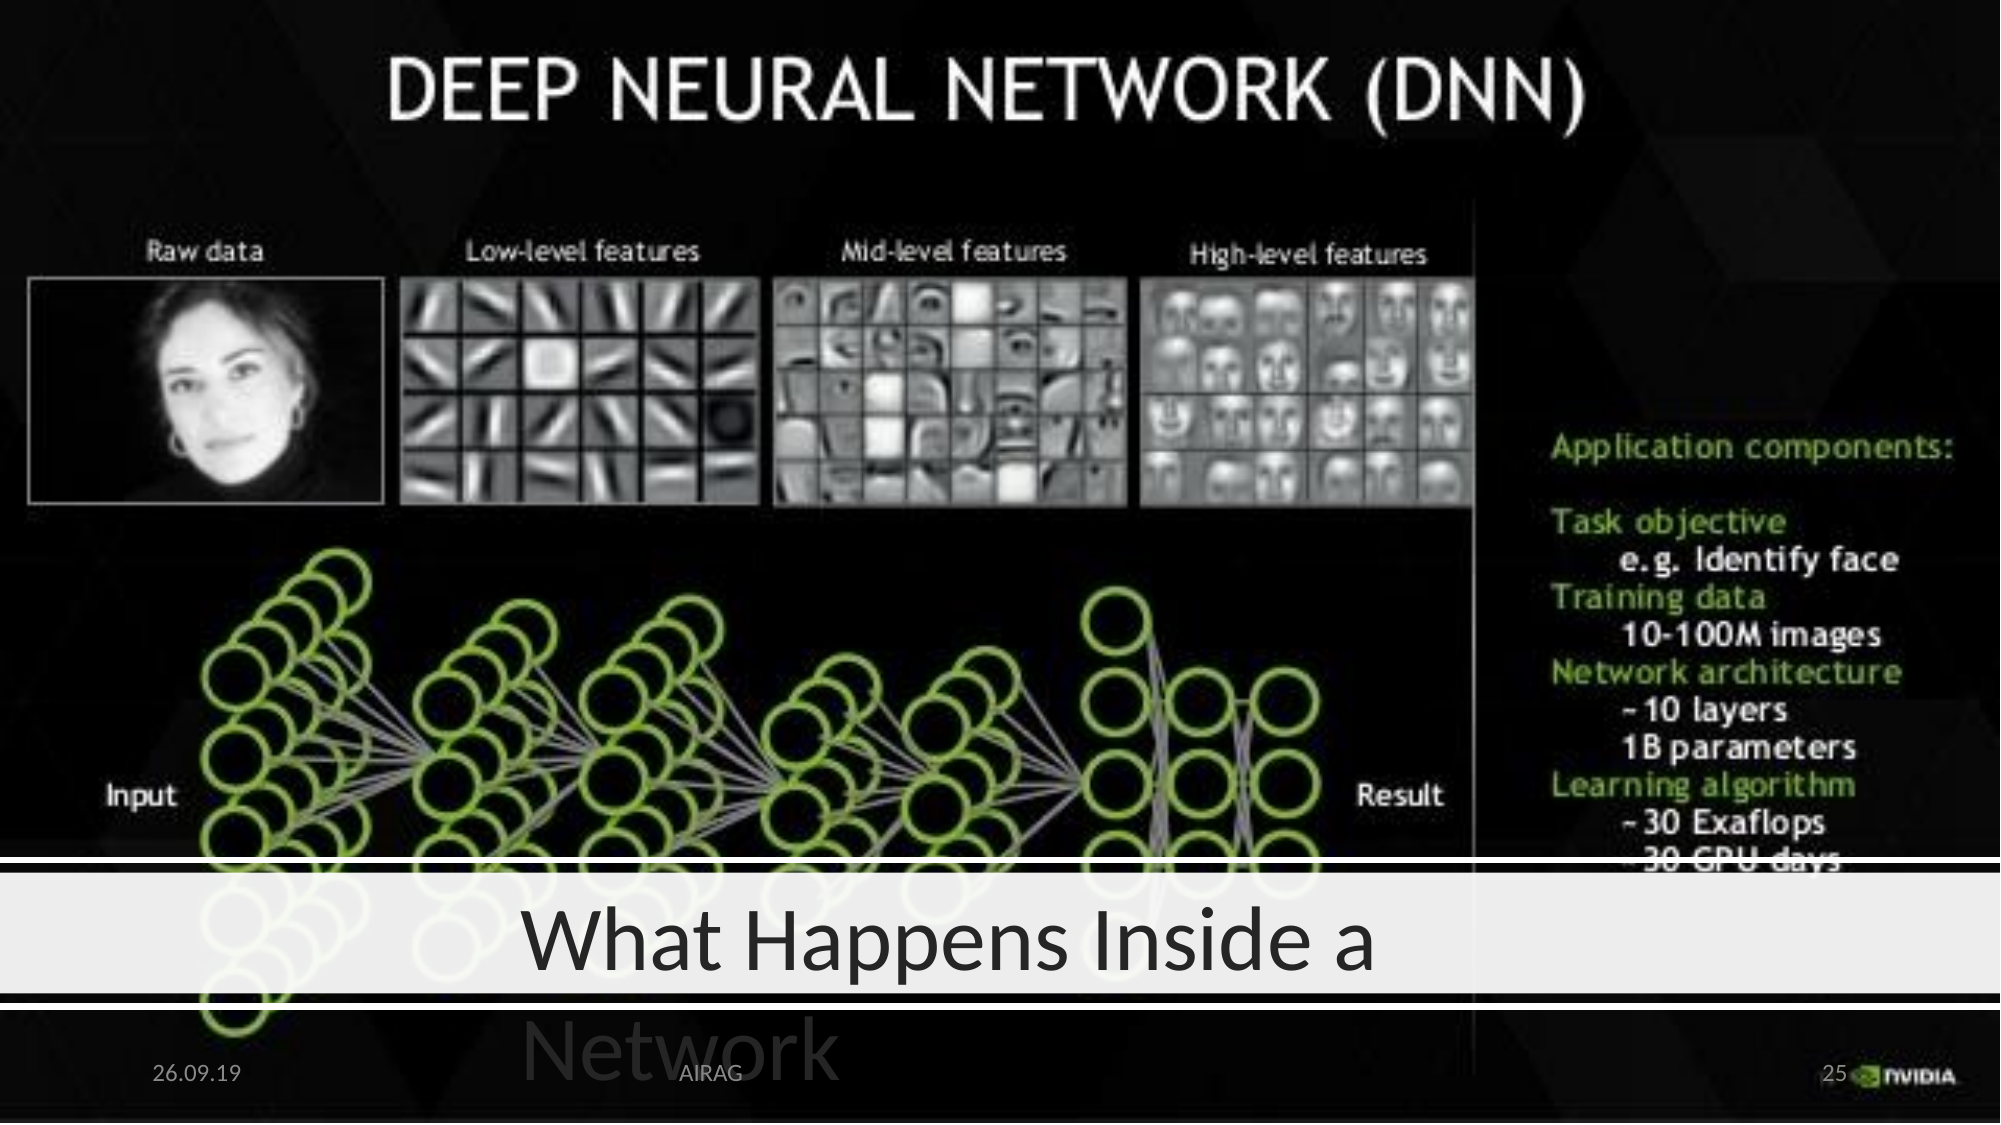

# What Happens Inside a Network

26.09.19
AIRAG
25